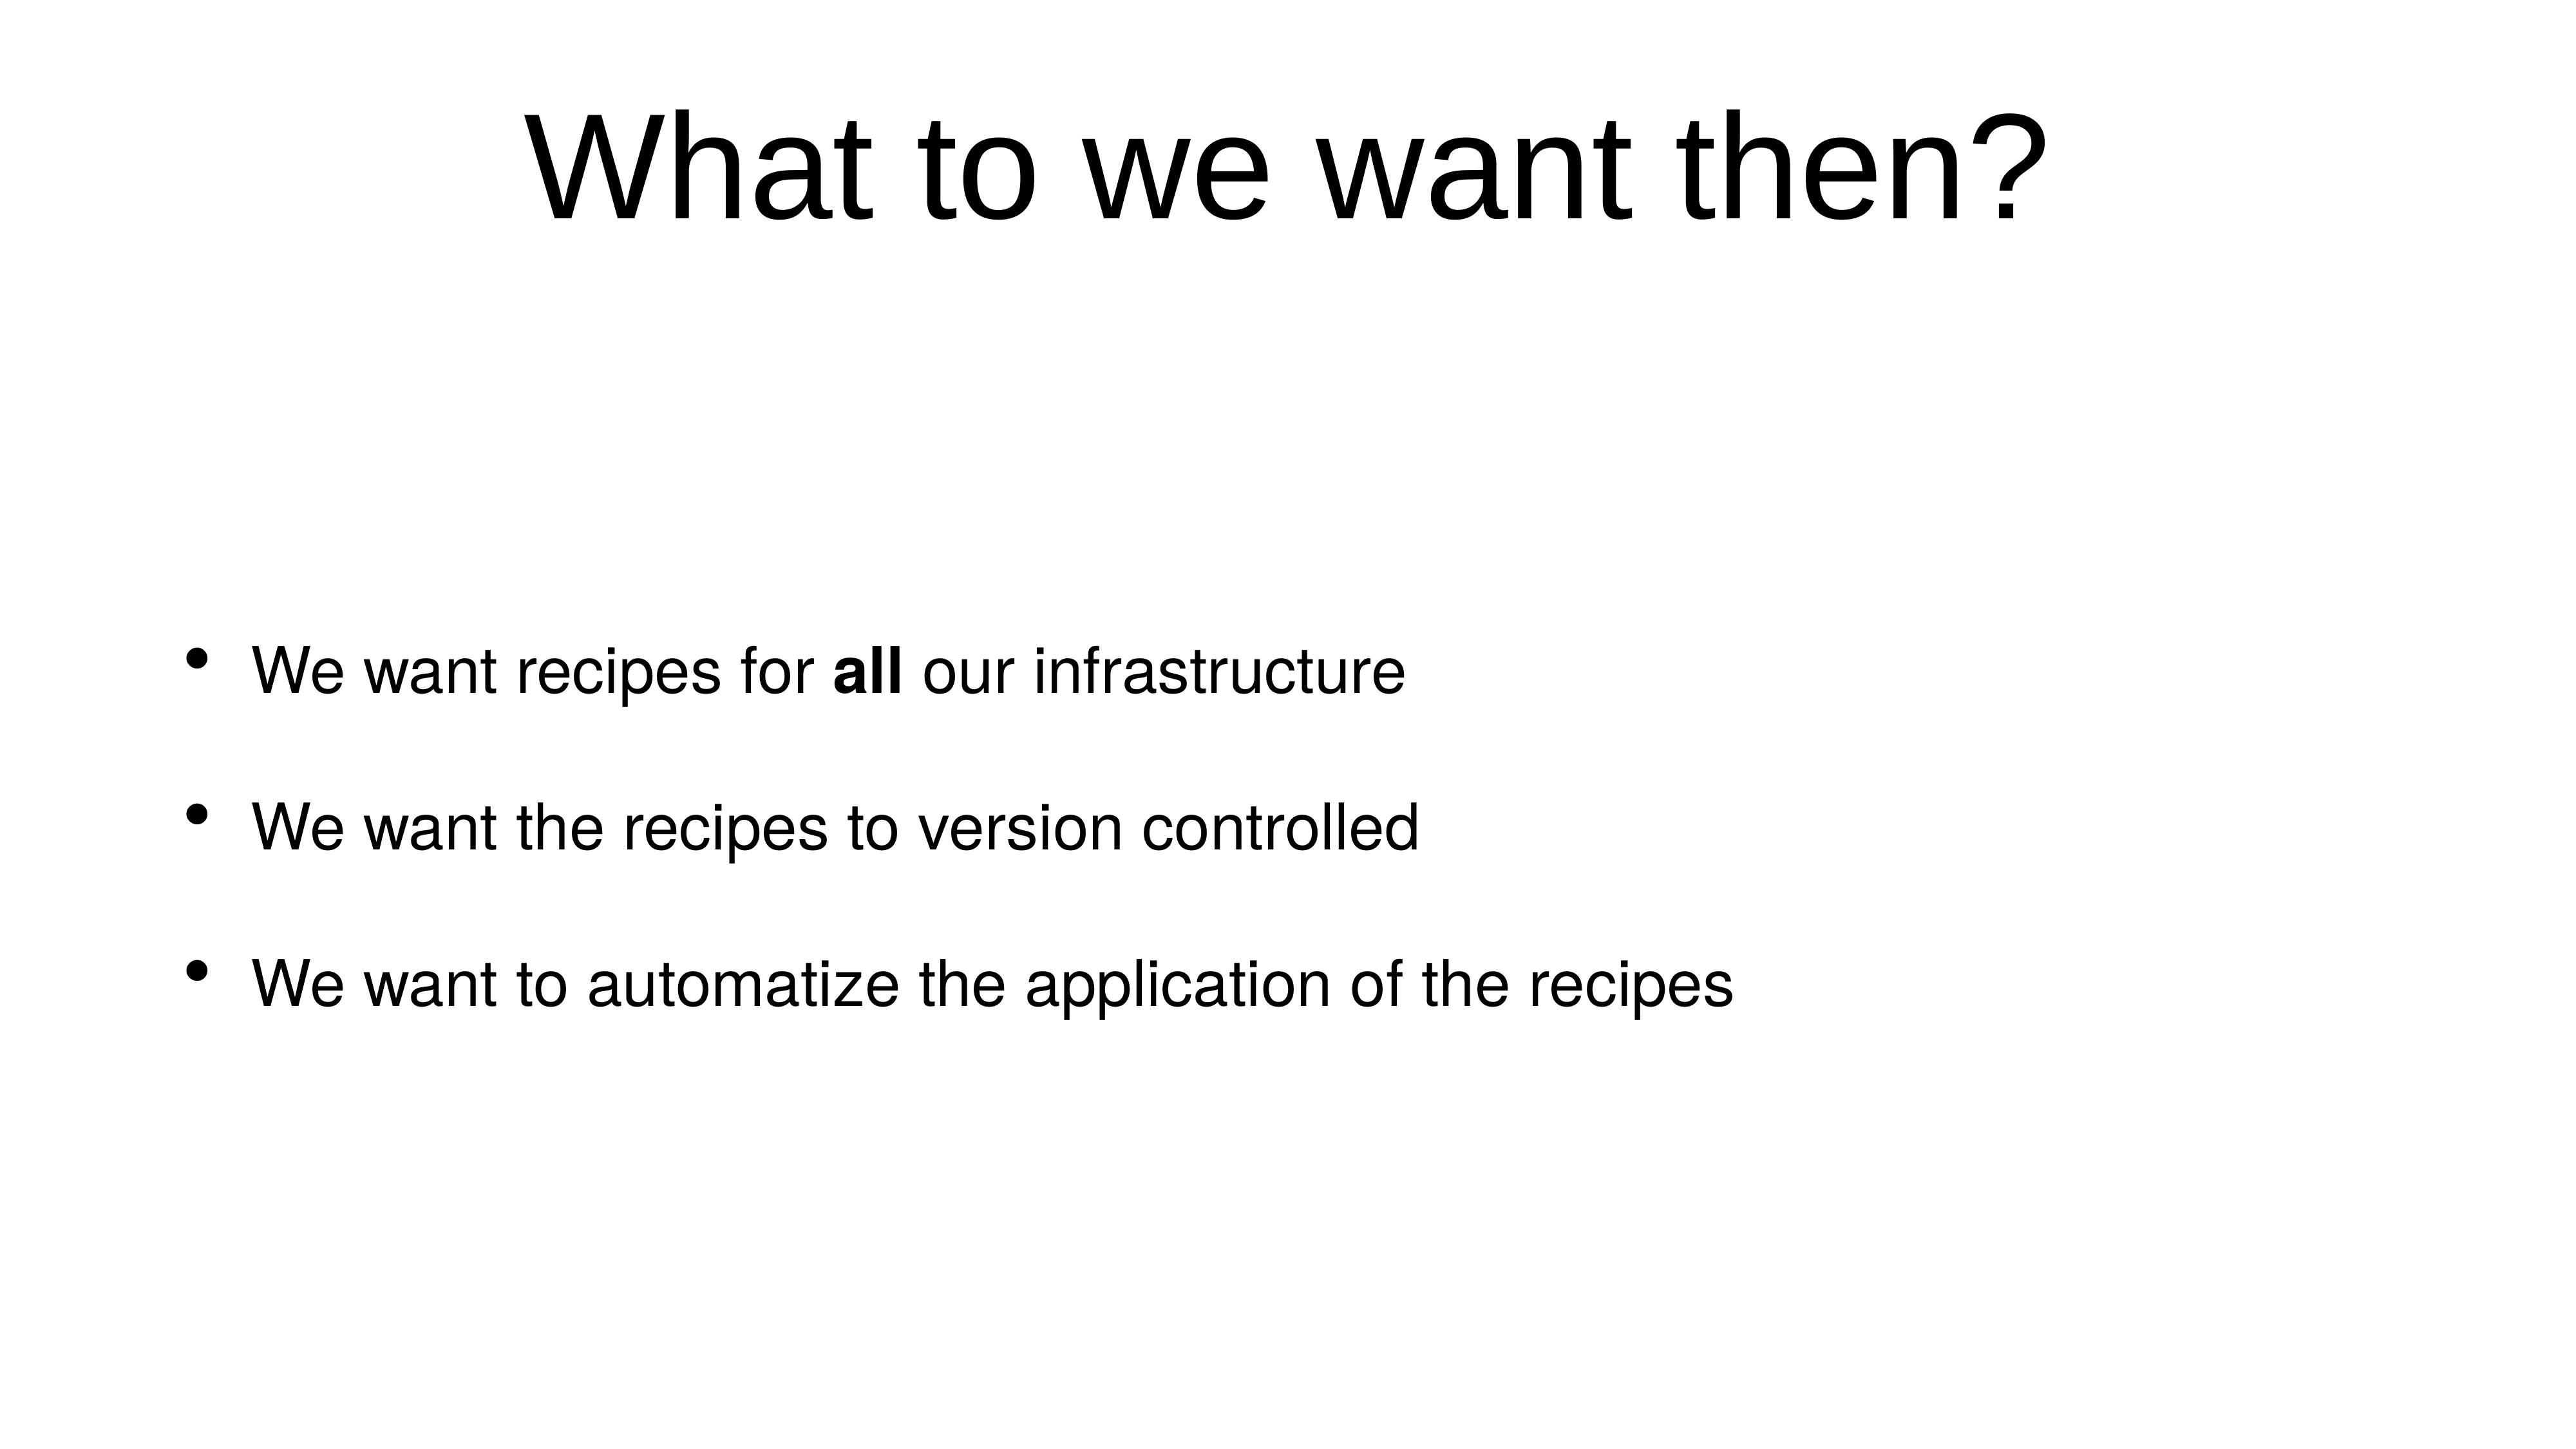

# What to we want then?
We want recipes for all our infrastructure
We want the recipes to version controlled
We want to automatize the application of the recipes